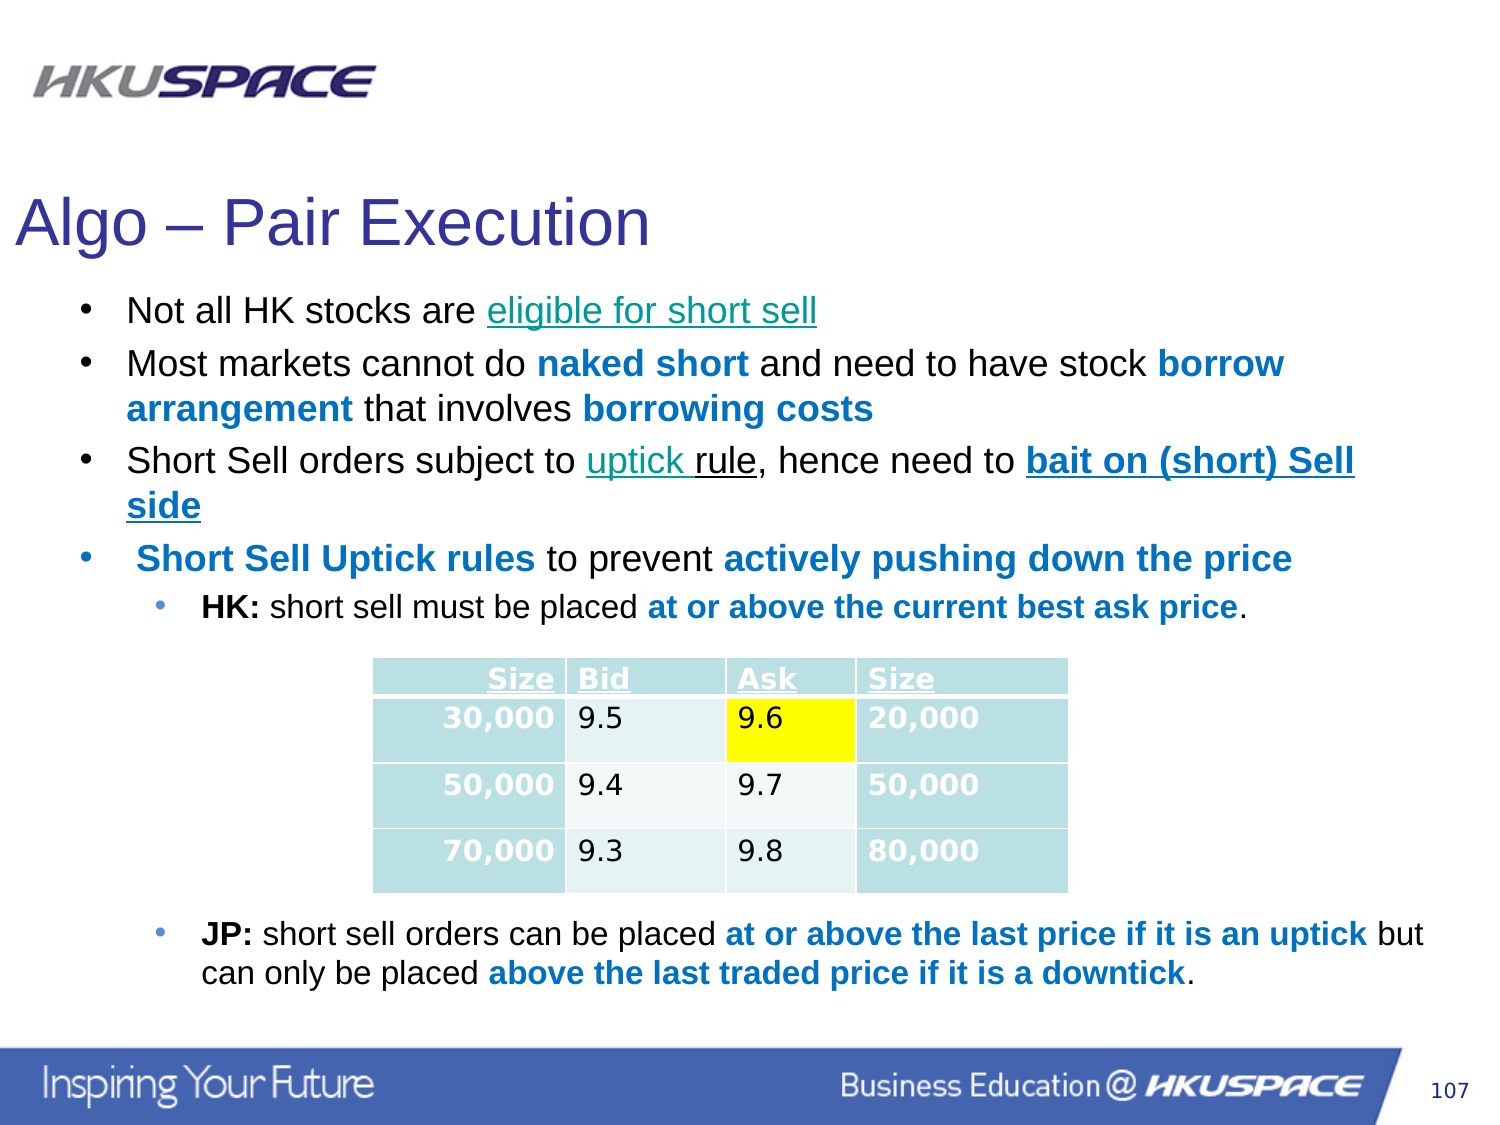

Algo – Pair Execution
Not all HK stocks are eligible for short sell
Most markets cannot do naked short and need to have stock borrow arrangement that involves borrowing costs
Short Sell orders subject to uptick rule, hence need to bait on (short) Sell side
Short Sell Uptick rules to prevent actively pushing down the price
HK: short sell must be placed at or above the current best ask price.

JP: short sell orders can be placed at or above the last price if it is an uptick but can only be placed above the last traded price if it is a downtick.
| Size | Bid | Ask | Size |
| --- | --- | --- | --- |
| 30,000 | 9.5 | 9.6 | 20,000 |
| 50,000 | 9.4 | 9.7 | 50,000 |
| 70,000 | 9.3 | 9.8 | 80,000 |
107